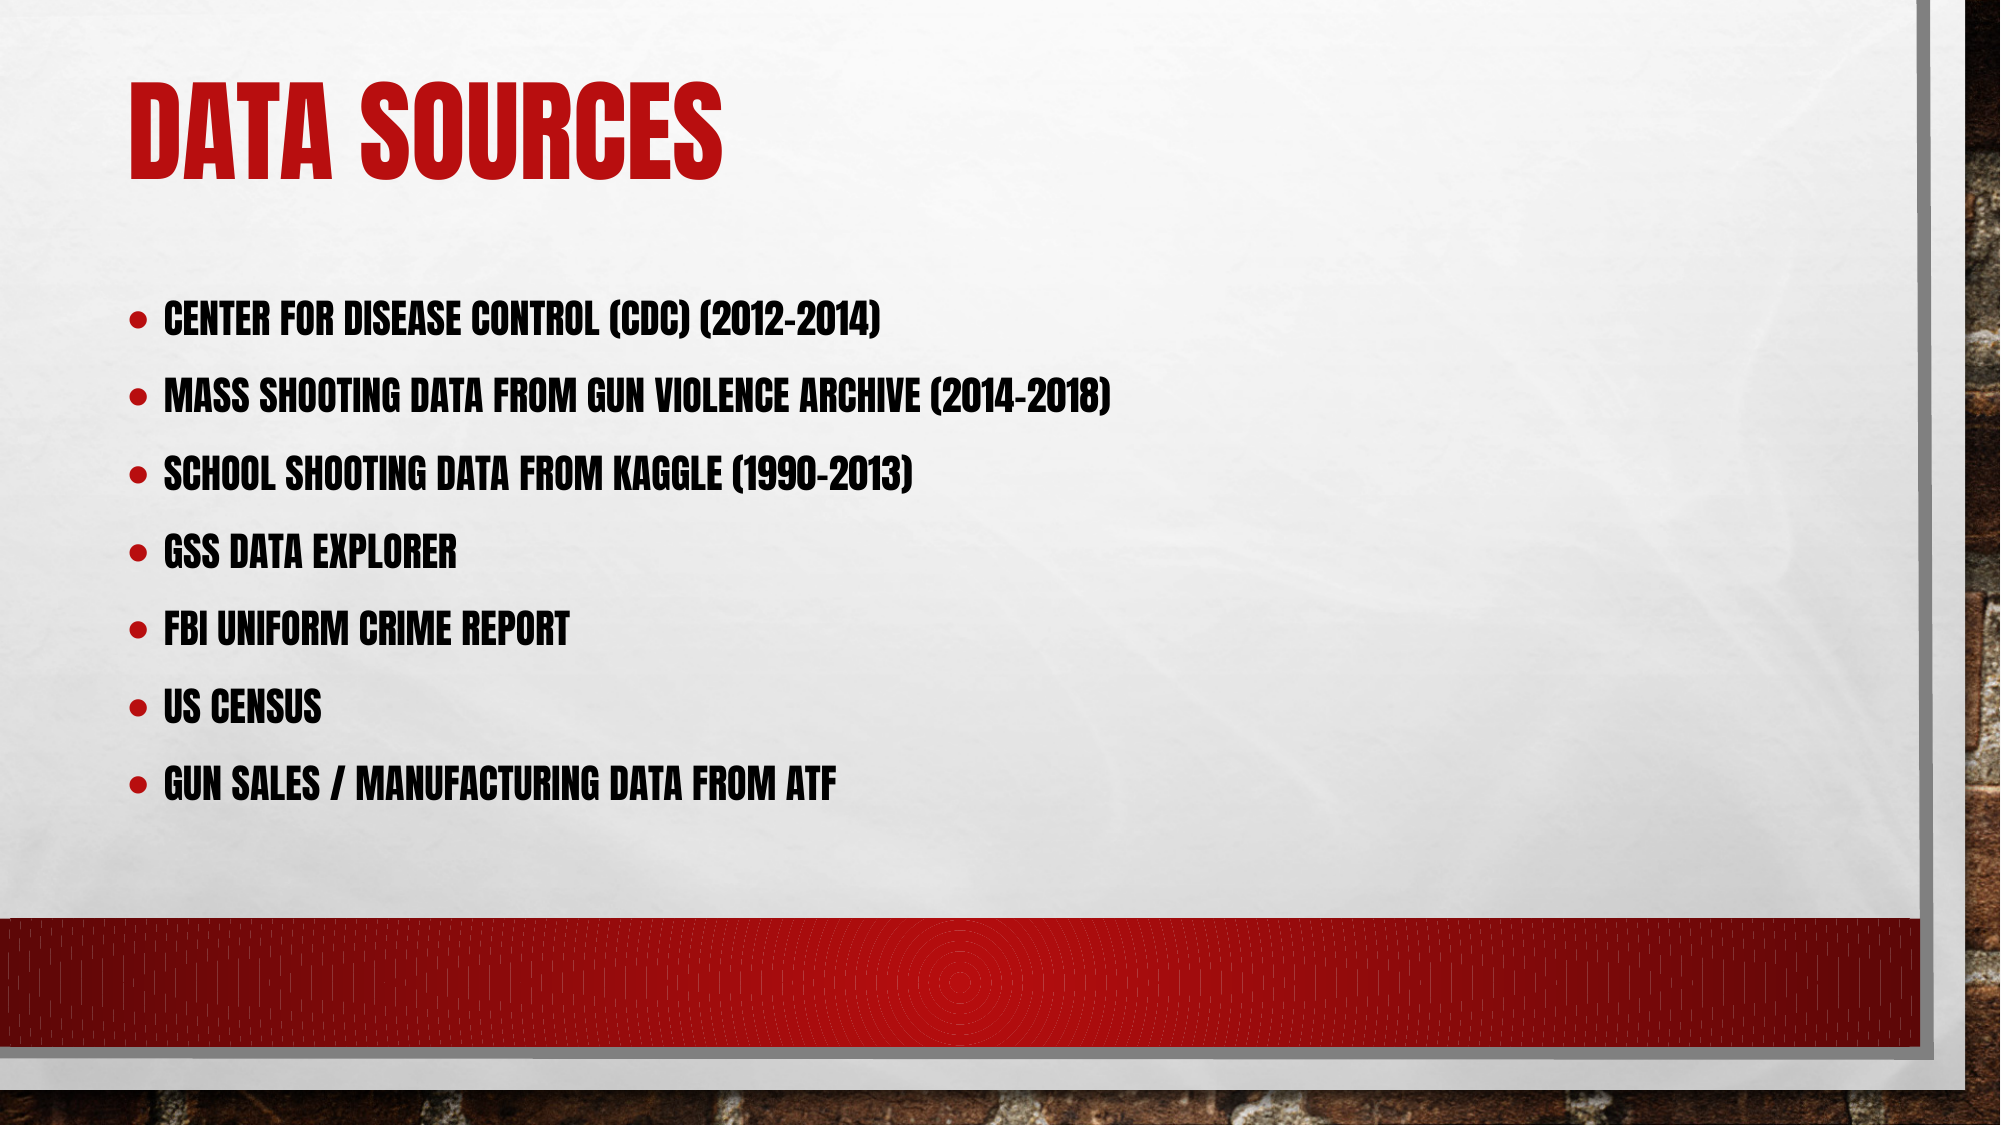

# Data sources
CENTER FOR DISEASE CONTROL (CDC) (2012-2014)
Mass shooting data from gun violence archive (2014-2018)
School Shooting Data from Kaggle (1990-2013)
GSS Data Explorer
FBI Uniform Crime Report
Us CENSUS
Gun Sales / Manufacturing Data from ATF